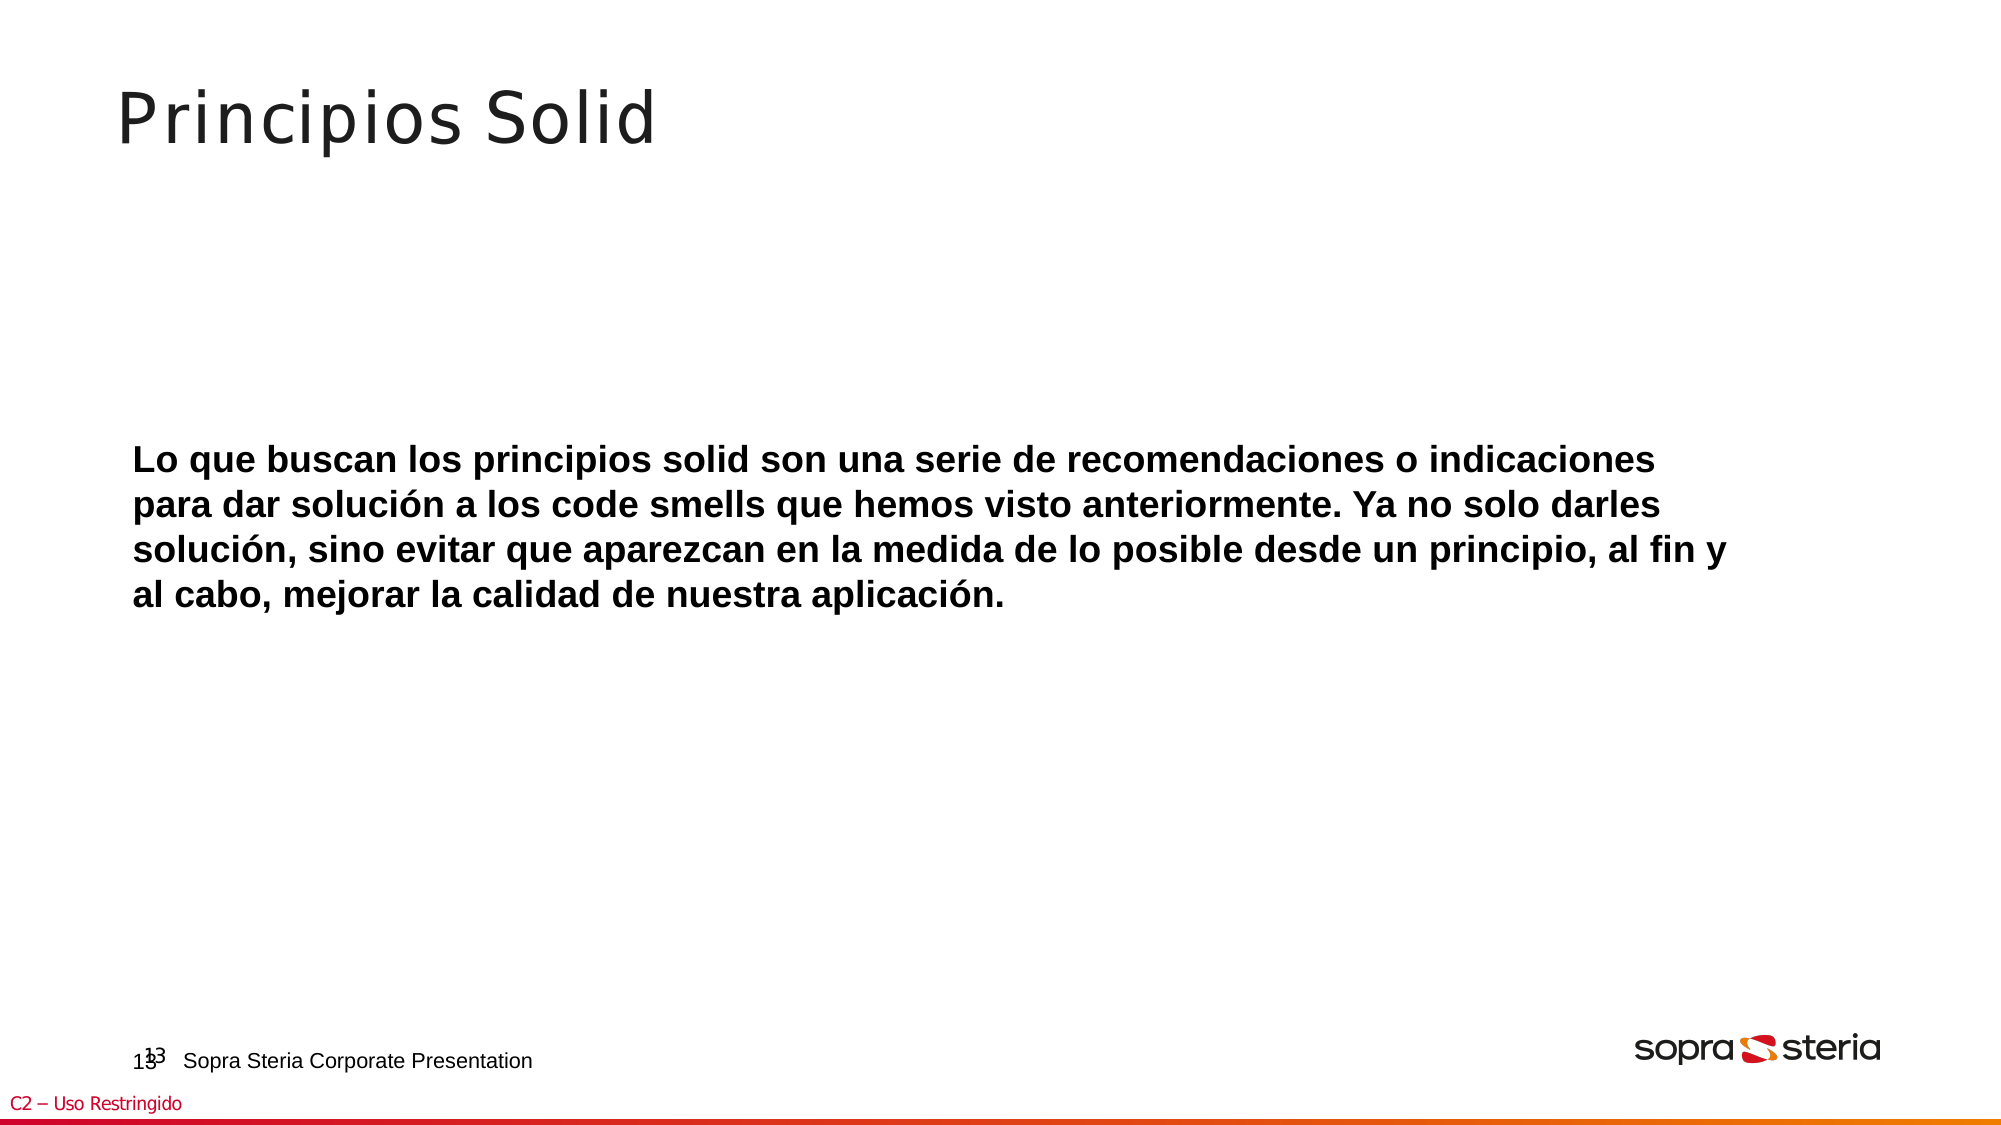

# Principios Solid
Lo que buscan los principios solid son una serie de recomendaciones o indicaciones para dar solución a los code smells que hemos visto anteriormente. Ya no solo darles solución, sino evitar que aparezcan en la medida de lo posible desde un principio, al fin y al cabo, mejorar la calidad de nuestra aplicación.
13
Sopra Steria Corporate Presentation